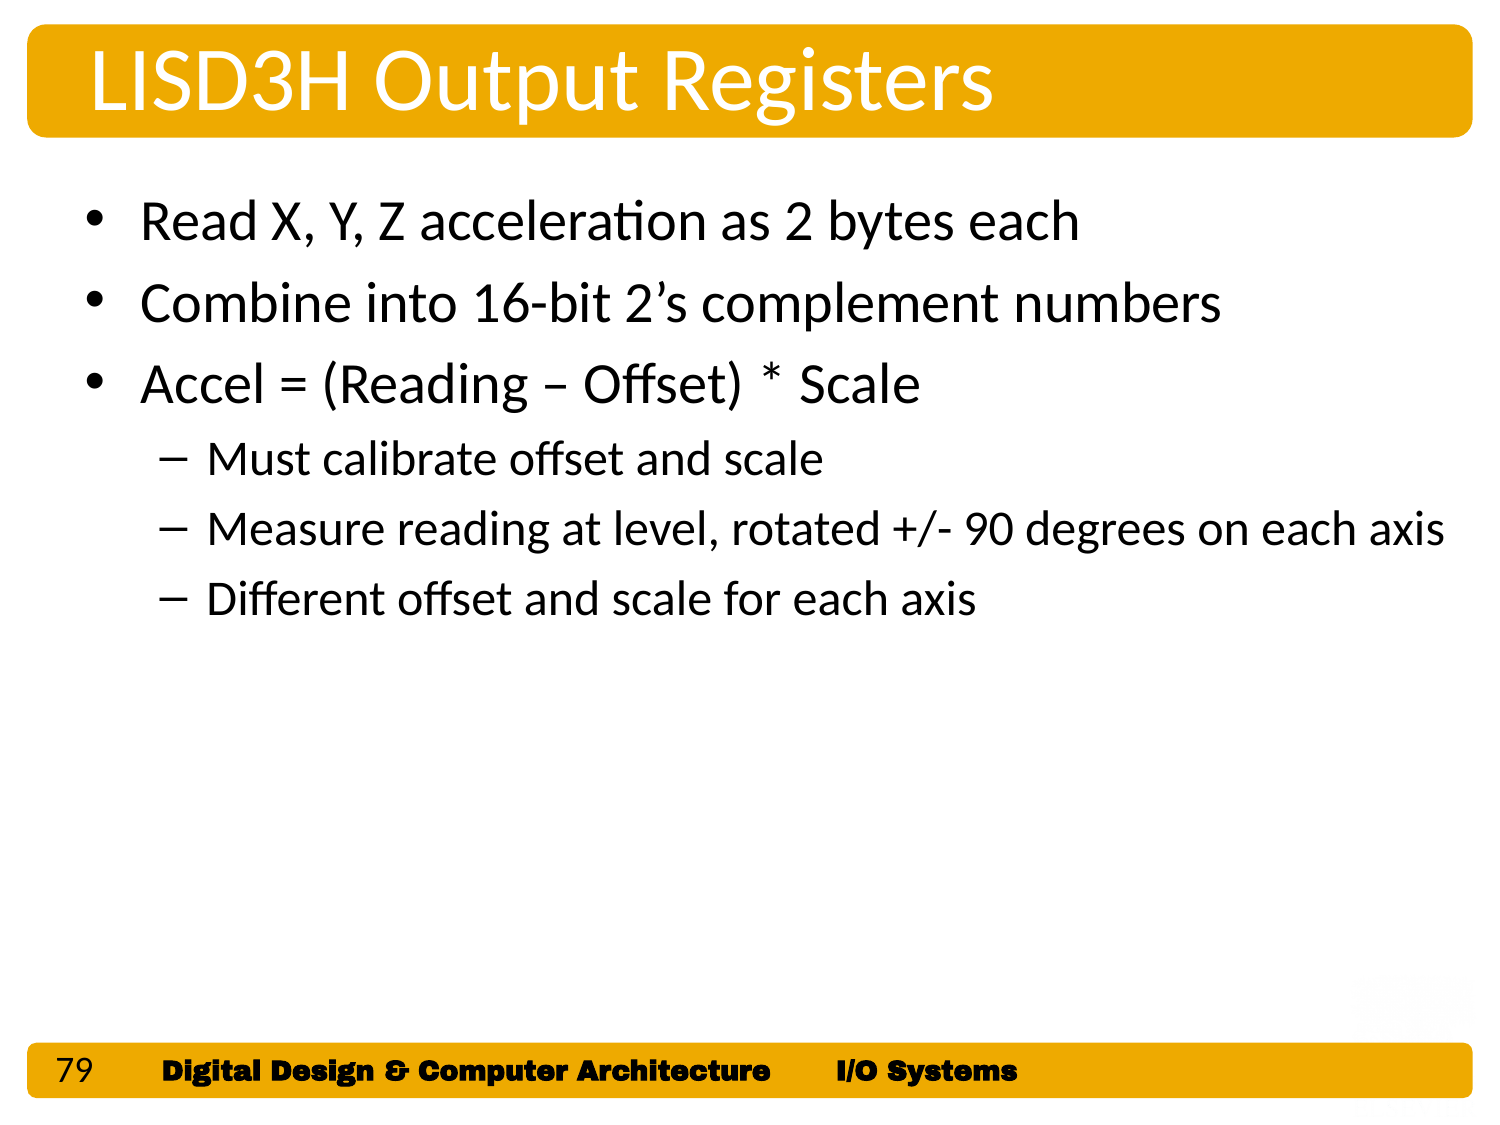

LISD3H Output Registers
Read X, Y, Z acceleration as 2 bytes each
Combine into 16-bit 2’s complement numbers
Accel = (Reading – Offset) * Scale
Must calibrate offset and scale
Measure reading at level, rotated +/- 90 degrees on each axis
Different offset and scale for each axis
79